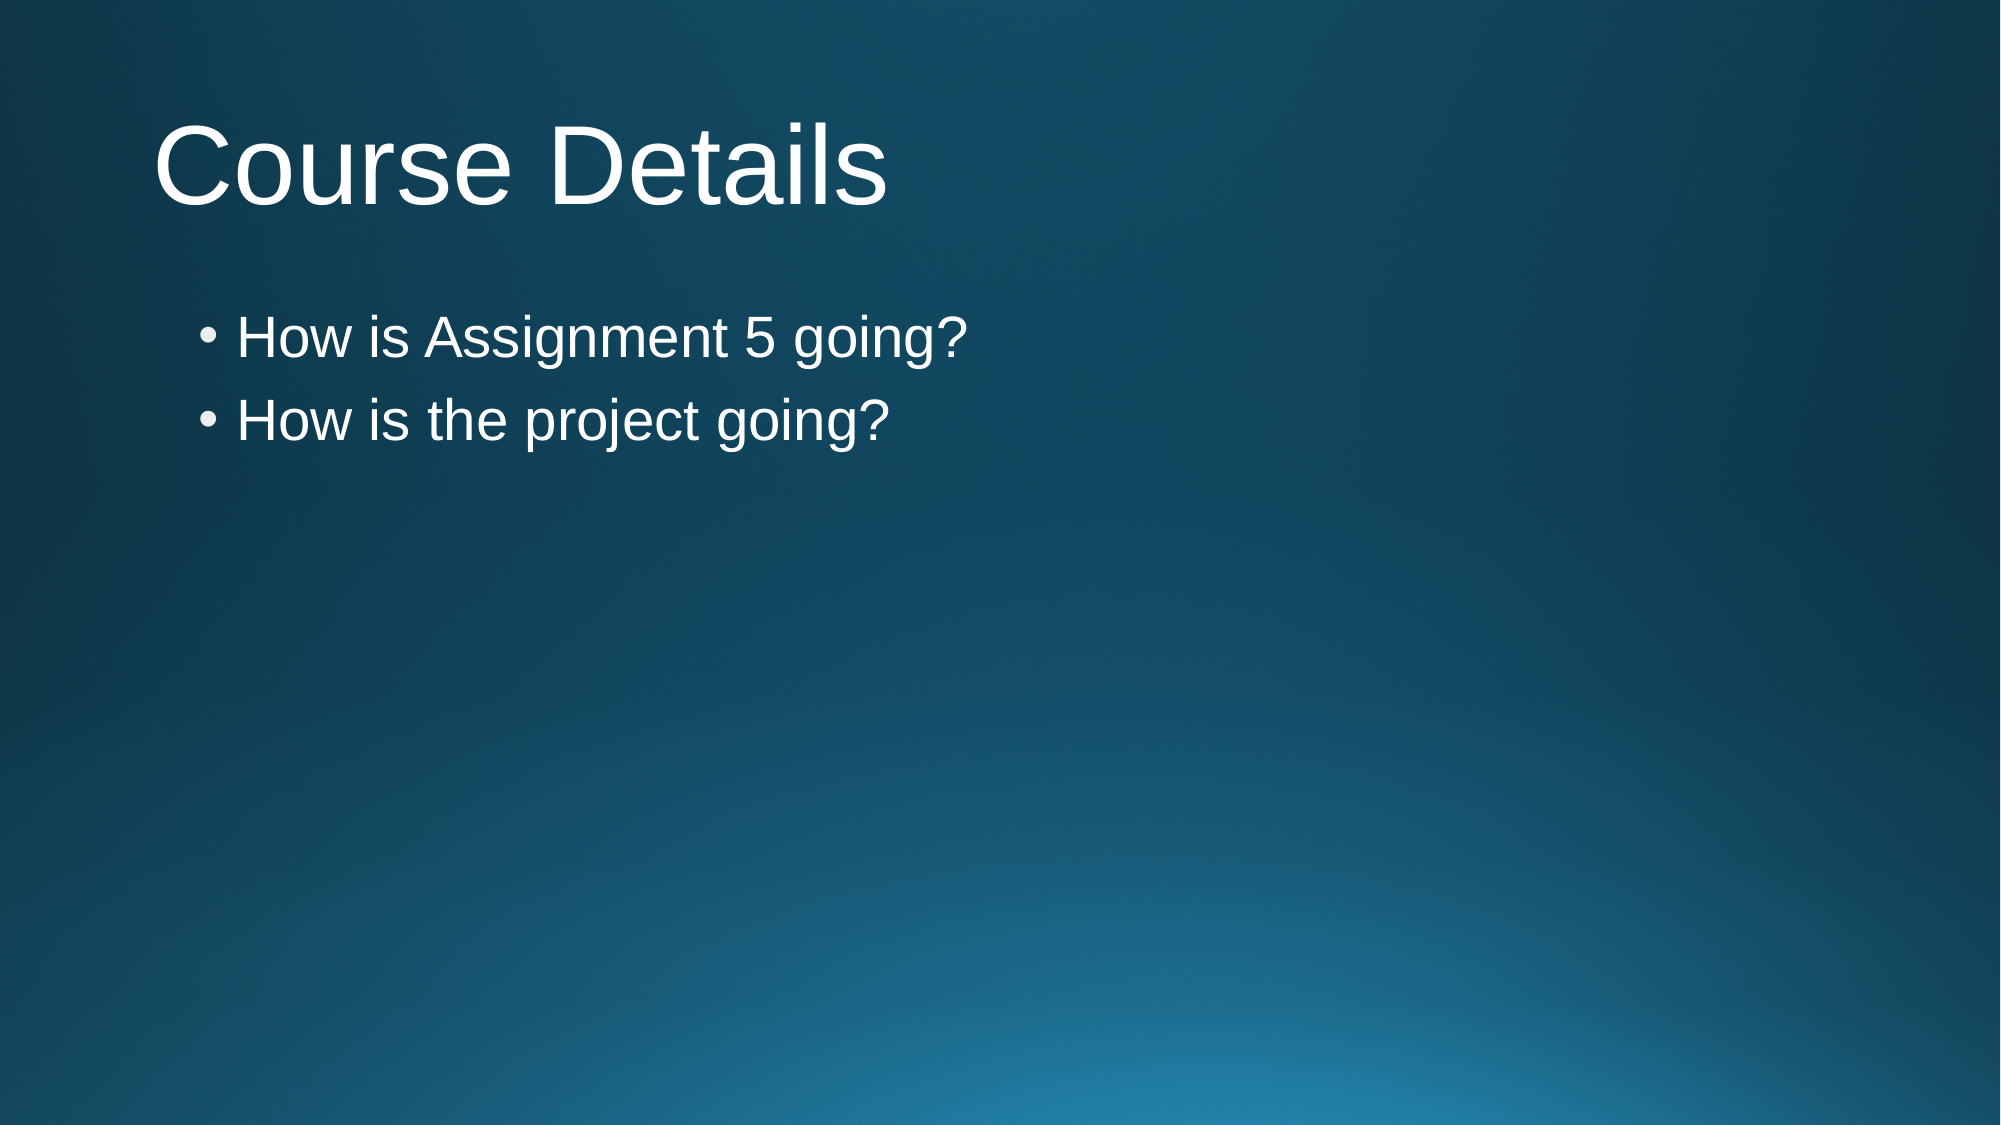

# Course Details
How is Assignment 5 going?
How is the project going?